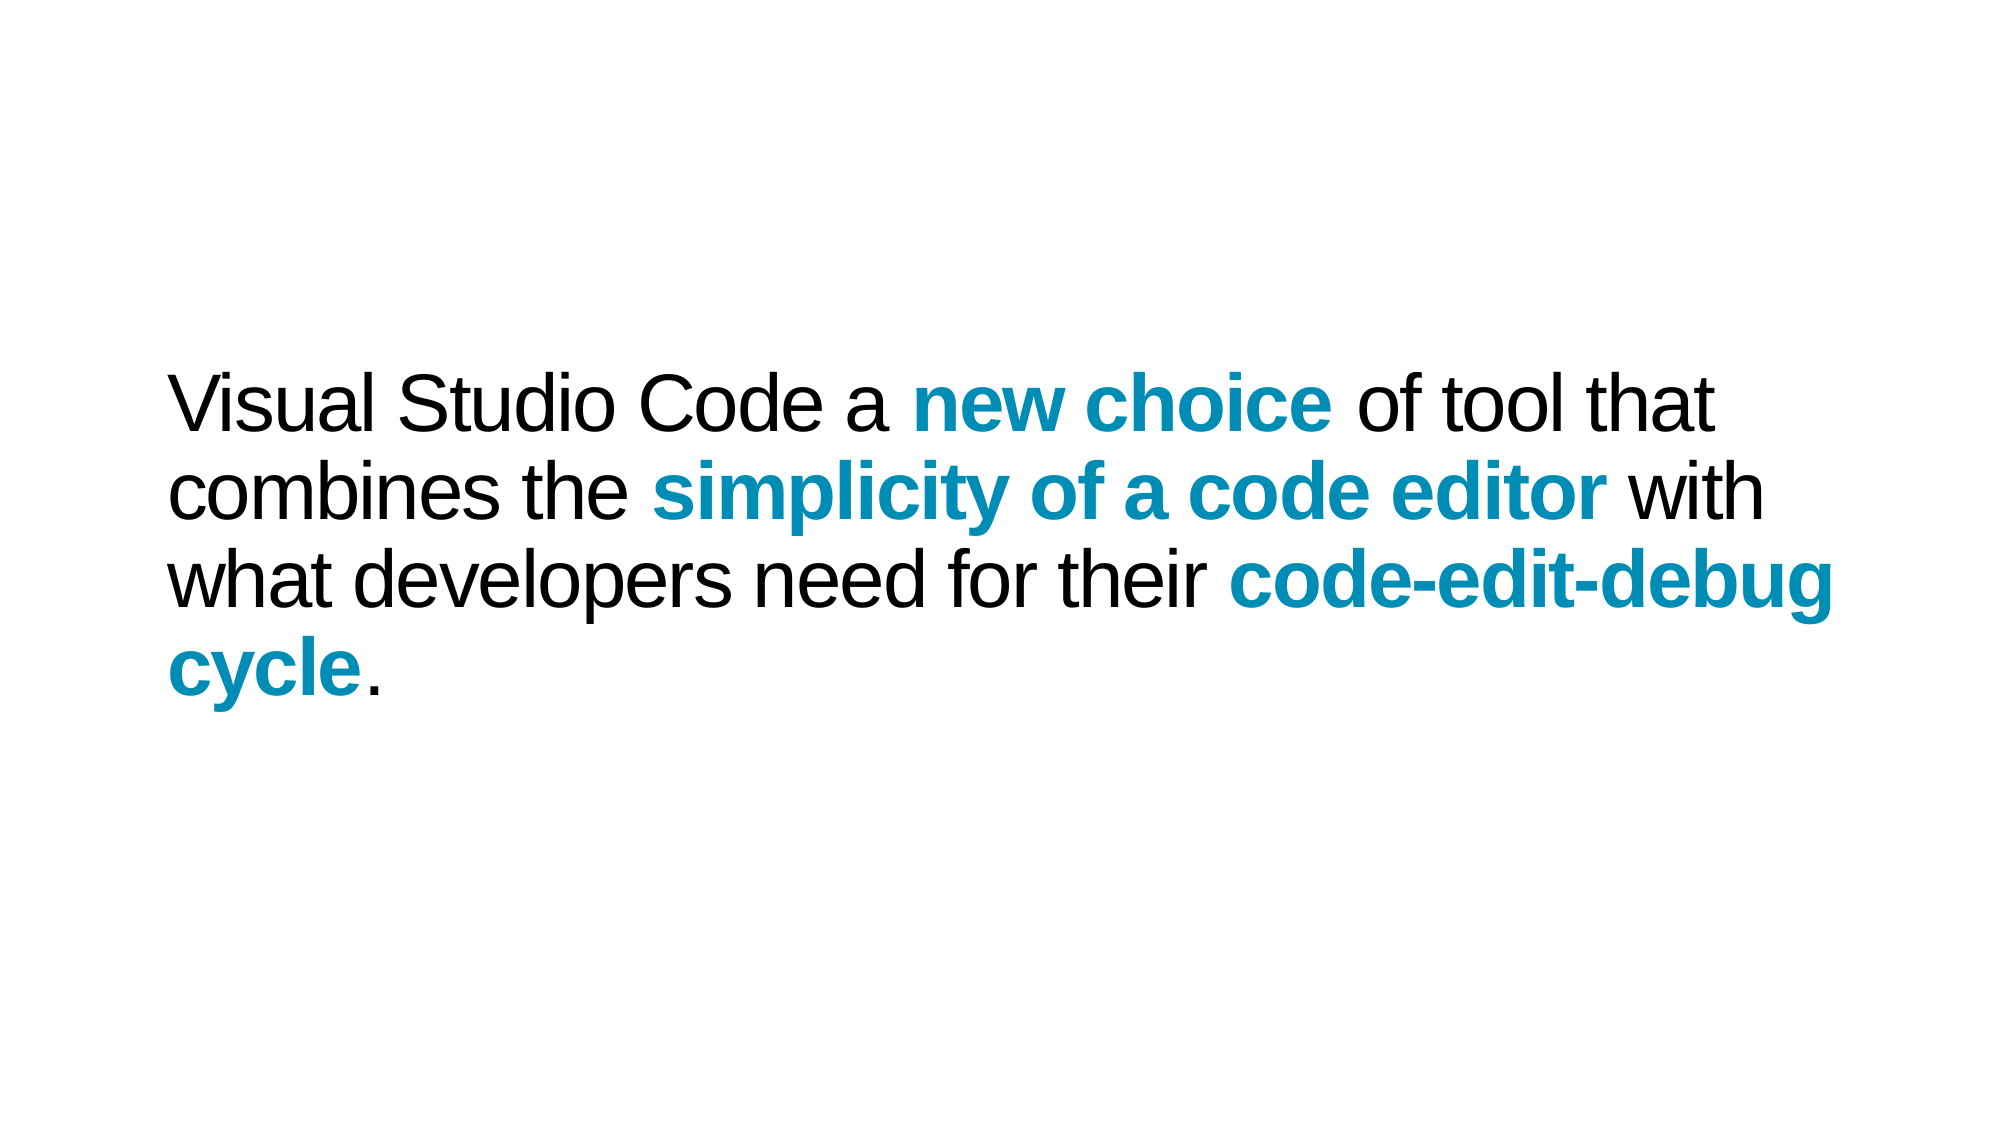

# Visual Studio Code a new choice of tool that combines the simplicity of a code editor with what developers need for their code-edit-debug cycle.